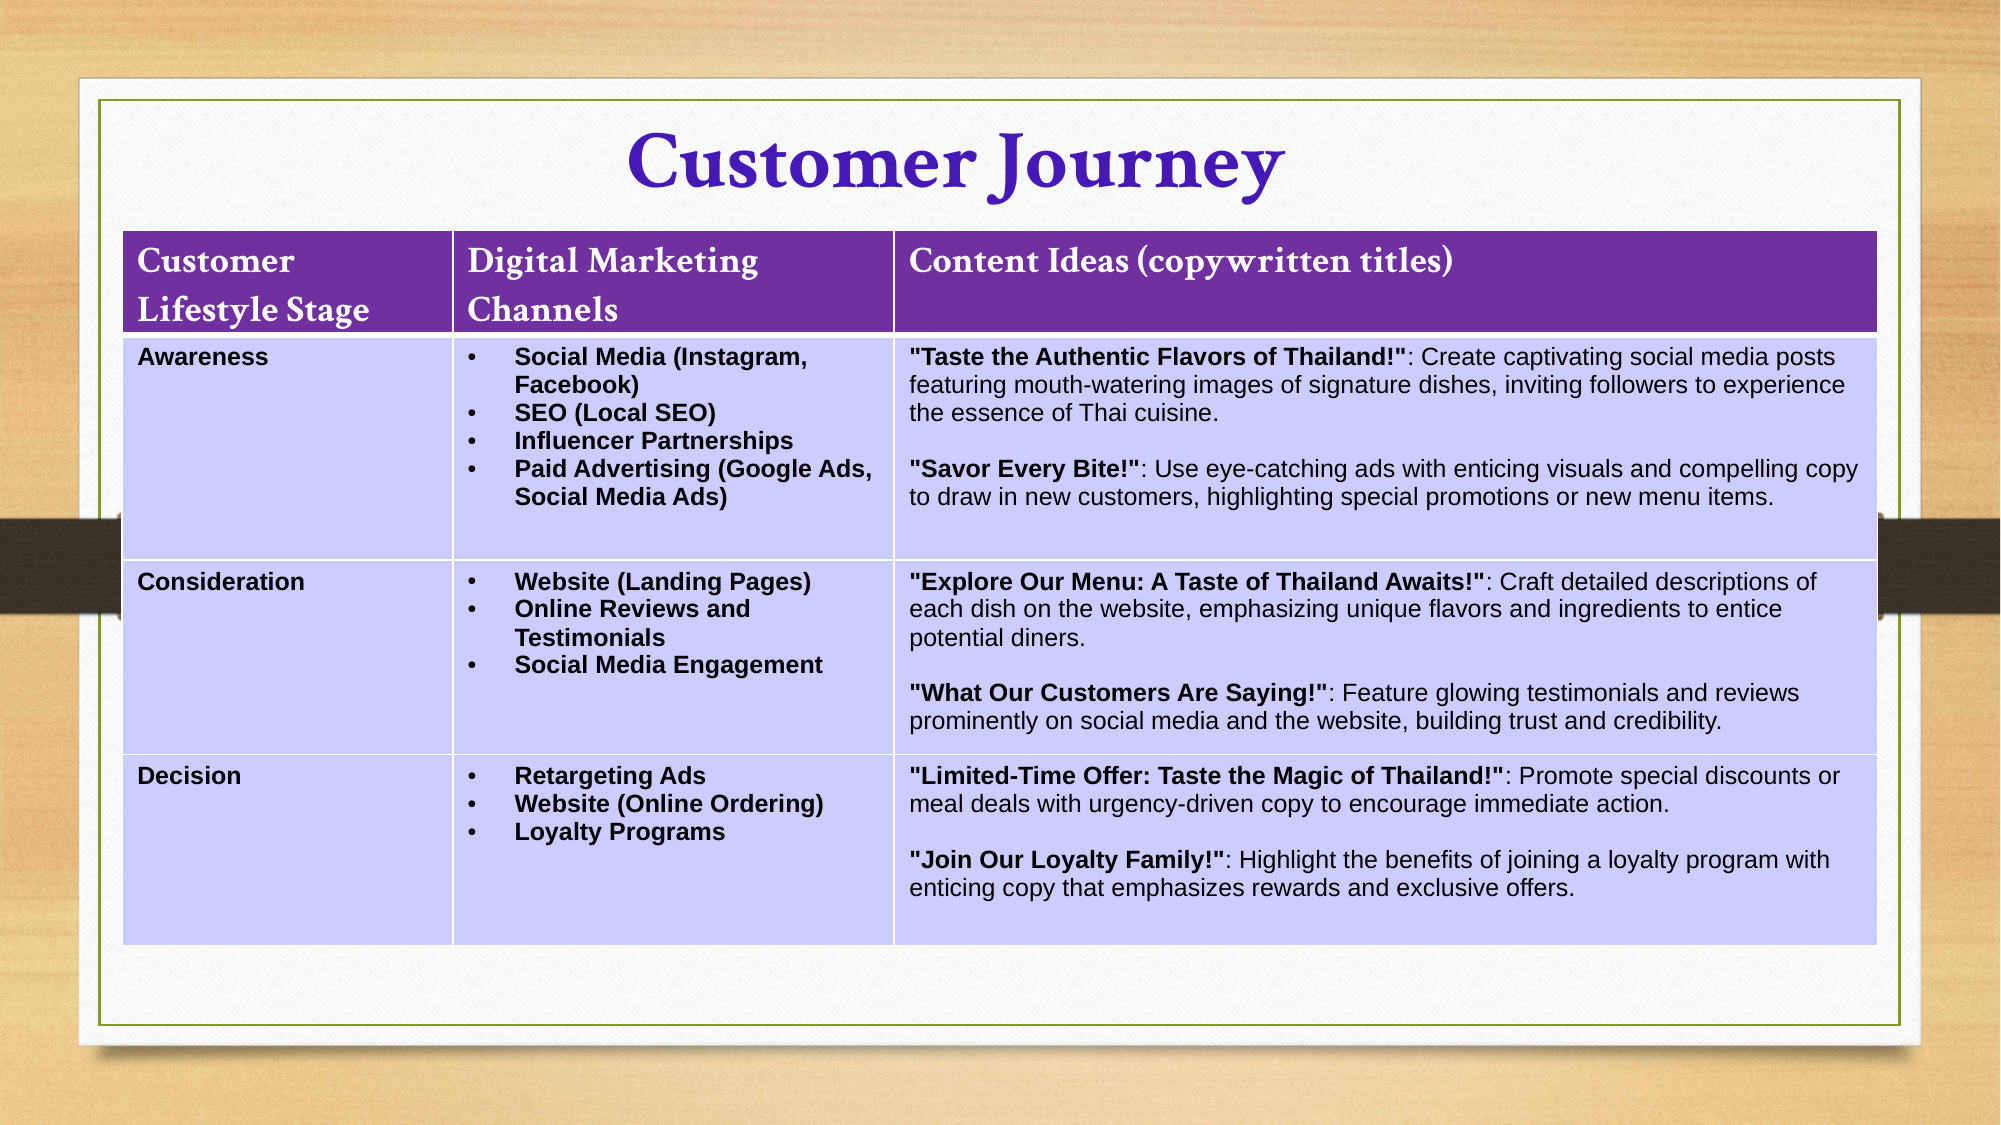

Customer Journey
| Customer Lifestyle Stage | Digital Marketing Channels | Content Ideas (copywritten titles) |
| --- | --- | --- |
| Awareness | Social Media (Instagram, Facebook) SEO (Local SEO) Influencer Partnerships Paid Advertising (Google Ads, Social Media Ads) | "Taste the Authentic Flavors of Thailand!": Create captivating social media posts featuring mouth-watering images of signature dishes, inviting followers to experience the essence of Thai cuisine. "Savor Every Bite!": Use eye-catching ads with enticing visuals and compelling copy to draw in new customers, highlighting special promotions or new menu items. |
| Consideration | Website (Landing Pages) Online Reviews and Testimonials Social Media Engagement | "Explore Our Menu: A Taste of Thailand Awaits!": Craft detailed descriptions of each dish on the website, emphasizing unique flavors and ingredients to entice potential diners. "What Our Customers Are Saying!": Feature glowing testimonials and reviews prominently on social media and the website, building trust and credibility. |
| Decision | Retargeting Ads Website (Online Ordering) Loyalty Programs | "Limited-Time Offer: Taste the Magic of Thailand!": Promote special discounts or meal deals with urgency-driven copy to encourage immediate action. "Join Our Loyalty Family!": Highlight the benefits of joining a loyalty program with enticing copy that emphasizes rewards and exclusive offers. |